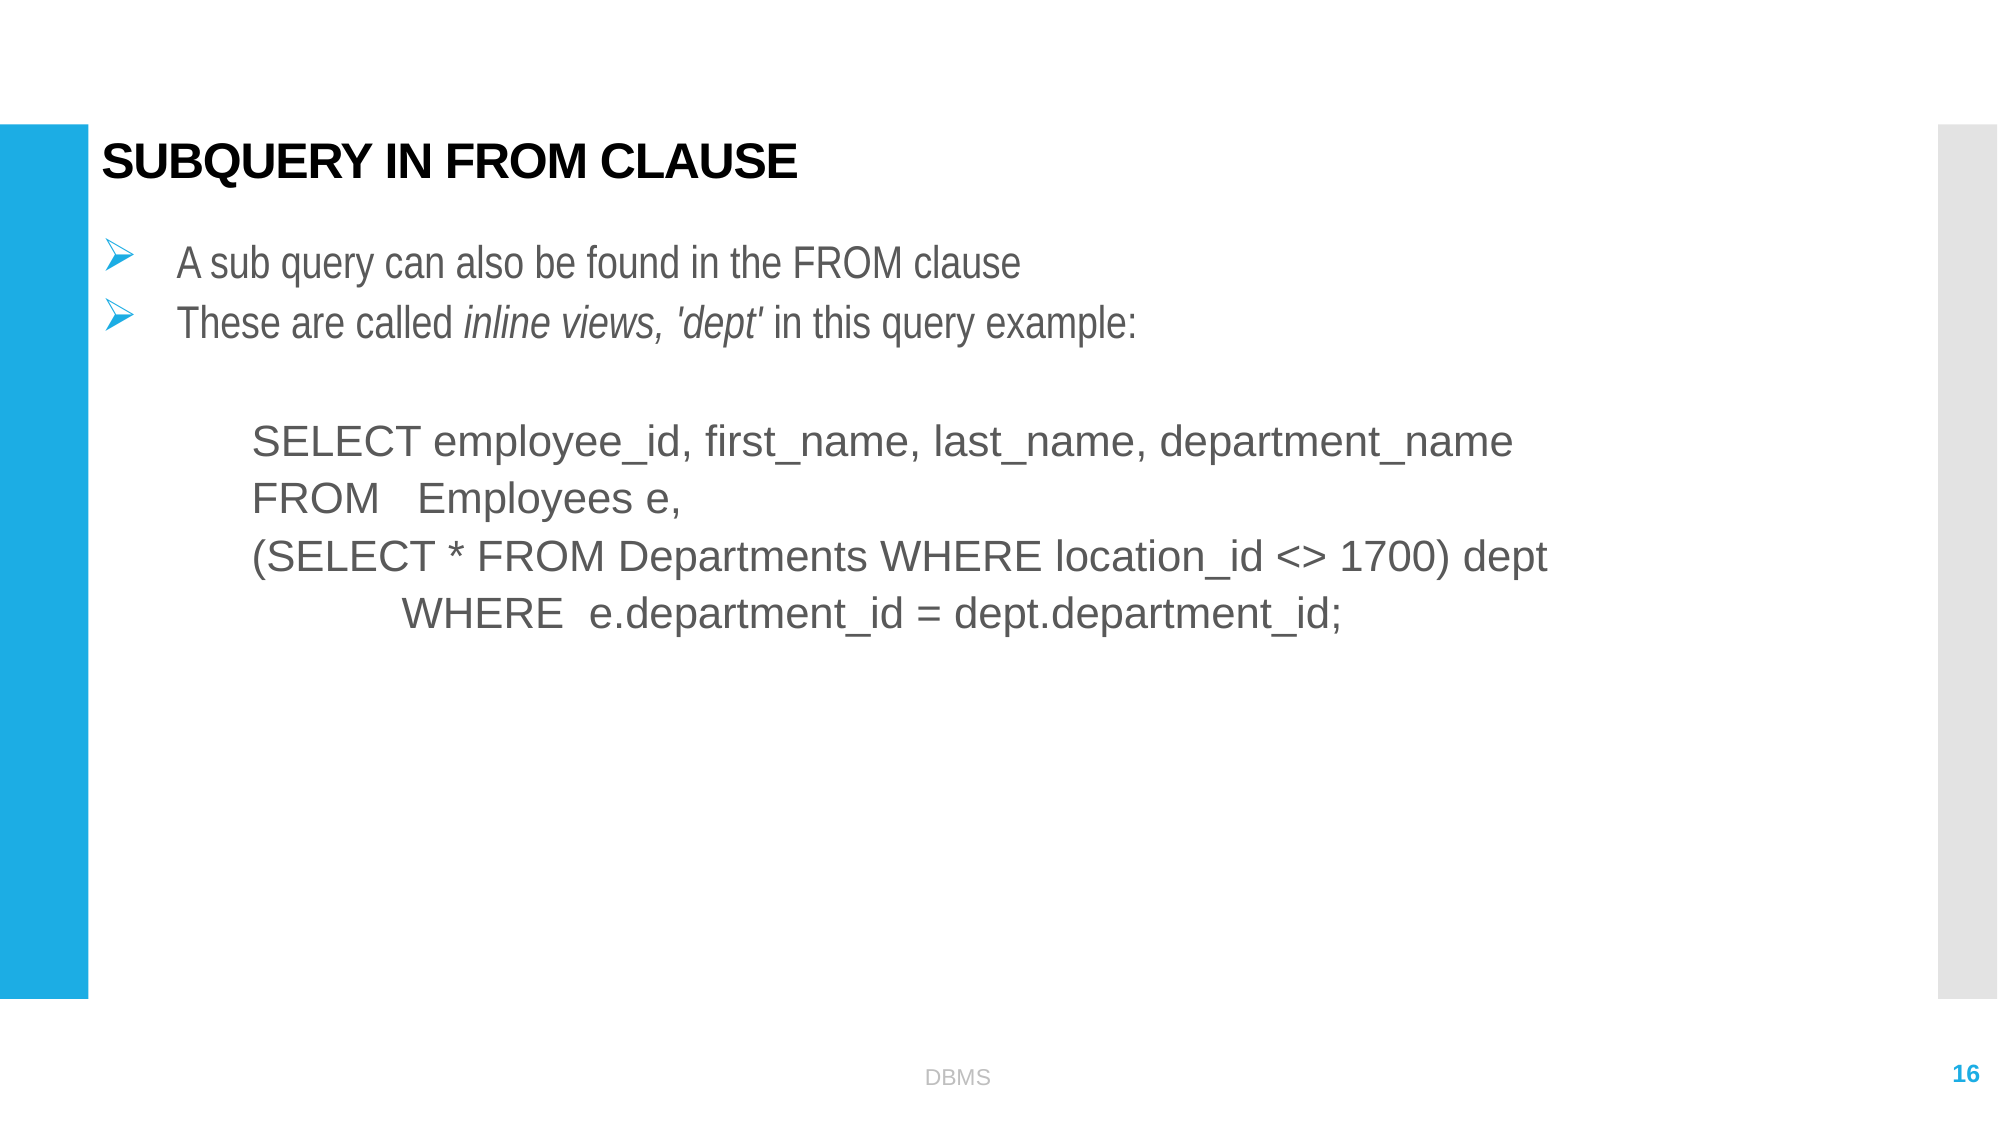

# SUBQUERY IN FROM CLAUSE
A sub query can also be found in the FROM clause
These are called inline views, 'dept' in this query example:

	SELECT employee_id, first_name, last_name, department_name
	FROM   Employees e,
	(SELECT * FROM Departments WHERE location_id <> 1700) dept
		WHERE  e.department_id = dept.department_id;

16
DBMS